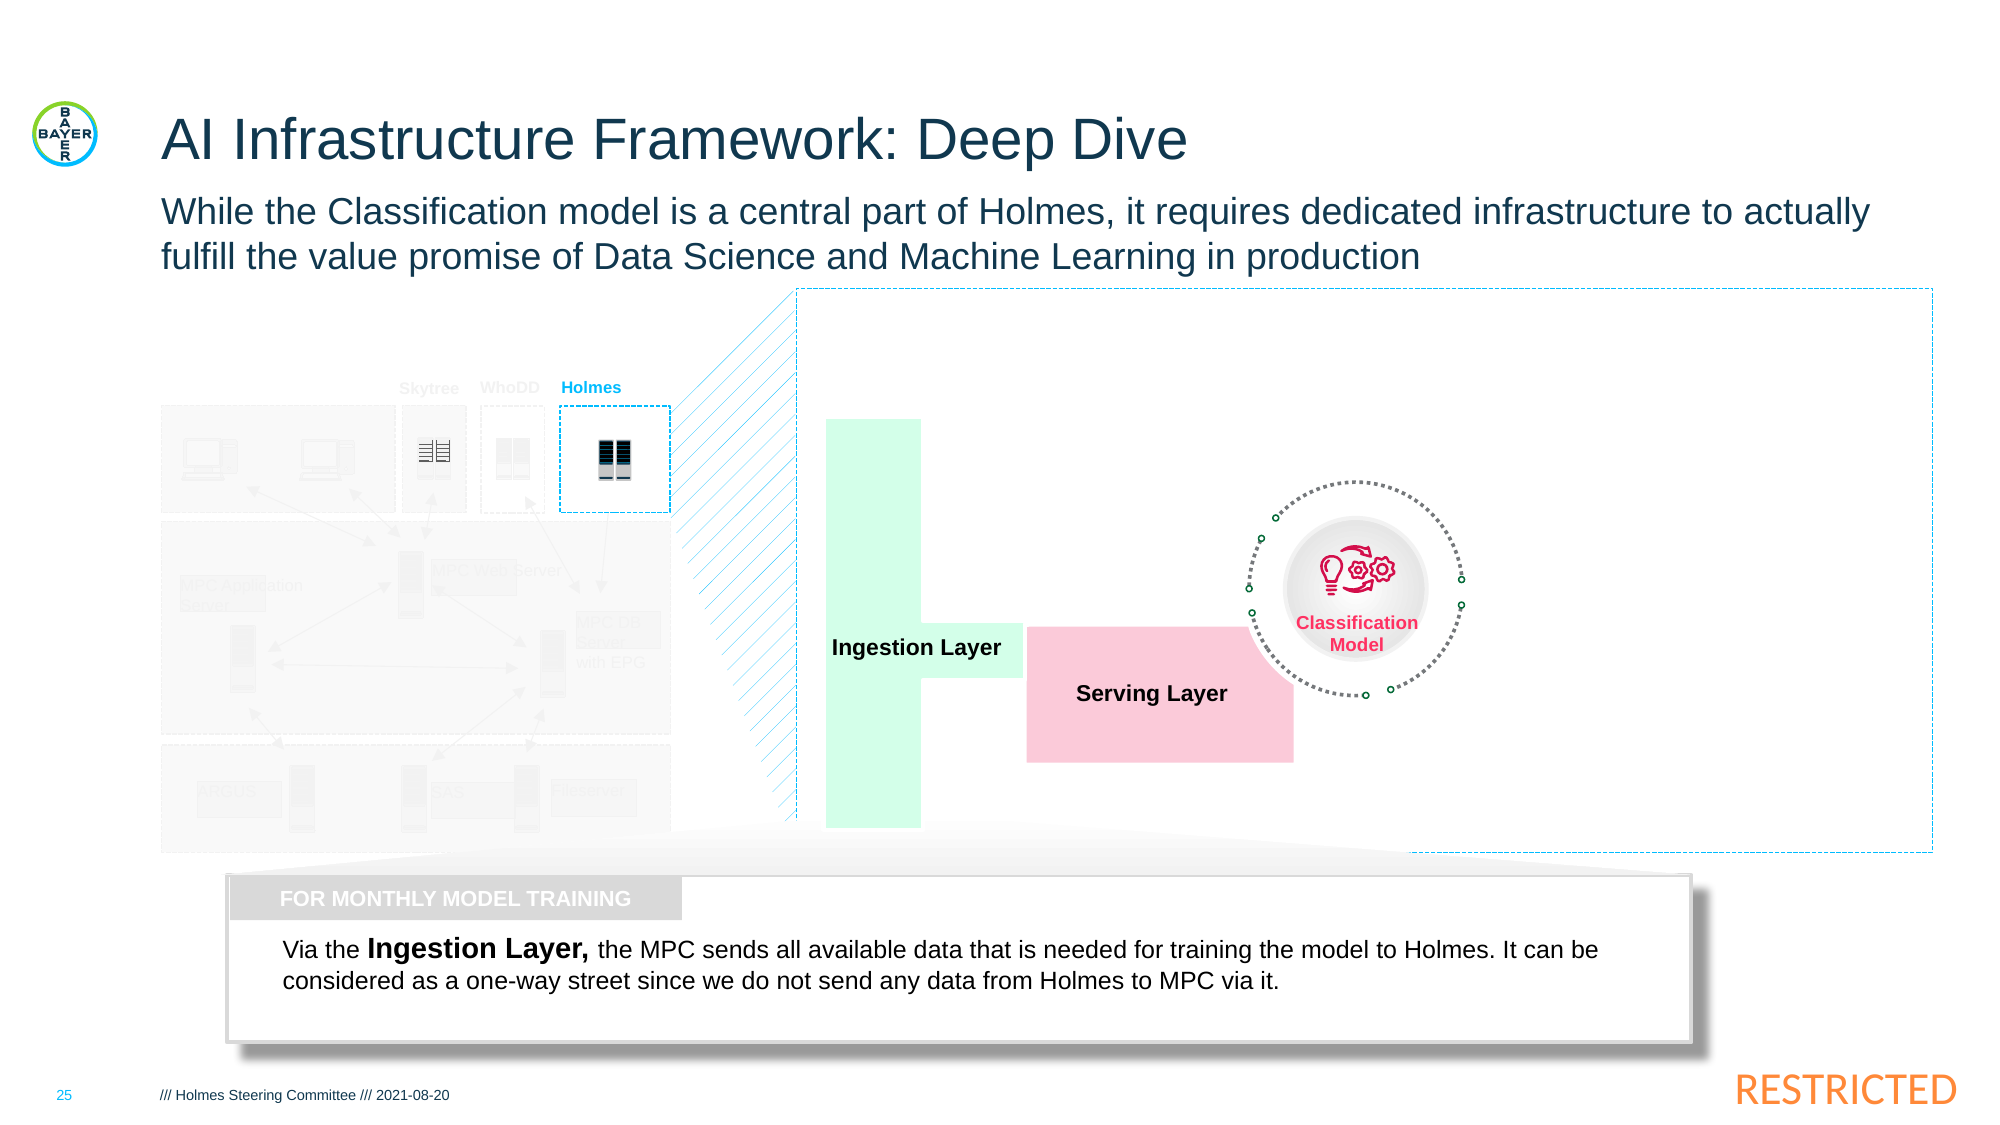

# AI Infrastructure Framework: Deep Dive
While the Classification model is a central part of Holmes, it requires dedicated infrastructure to actually fulfill the value promise of Data Science and Machine Learning in production

WhoDD
Holmes
Skytree

MPC Web Server
MPC Application
Server

Ingestion Layer

Classification
Model
MPC DB
Server
with EPG

Serving Layer

Fileserver
ARGUS
SAS

FOR MONTHLY MODEL TRAINING
Via the Ingestion Layer, the MPC sends all available data that is needed for training the model to Holmes. It can be considered as a one-way street since we do not send any data from Holmes to MPC via it.
25
/// Holmes Steering Committee /// 2021-08-20